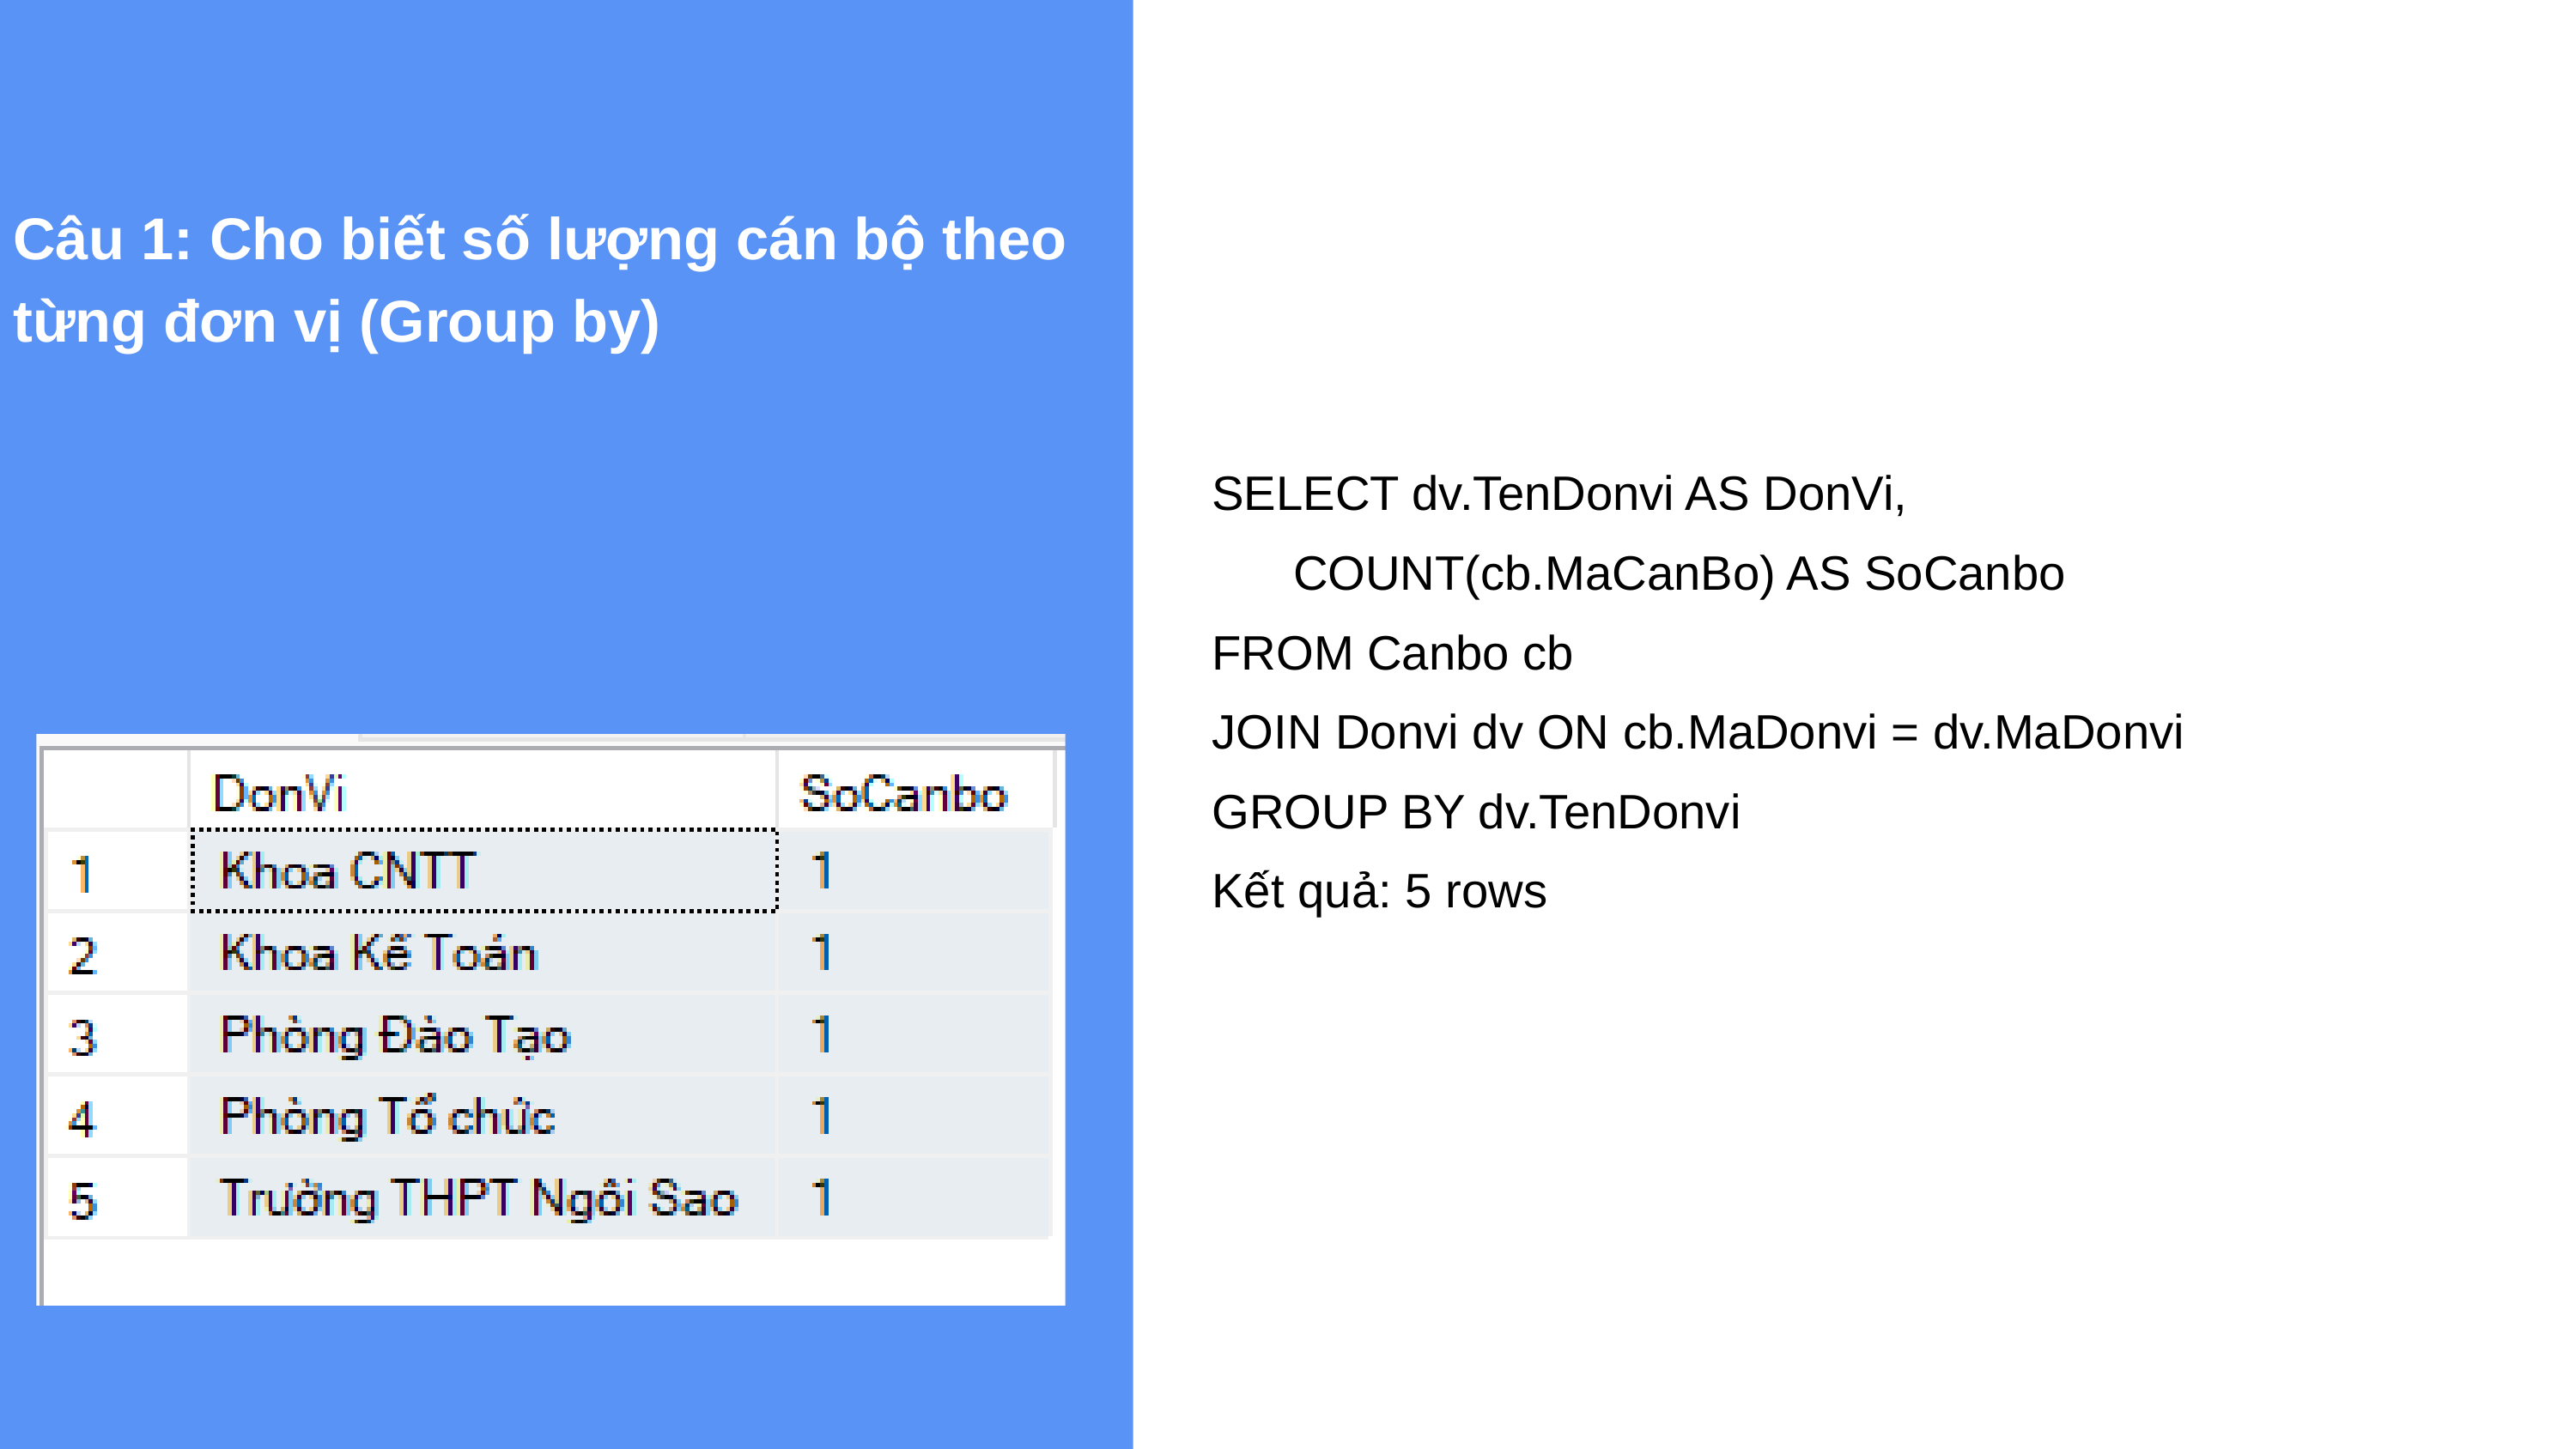

Câu 1: Cho biết số lượng cán bộ theo từng đơn vị (Group by)

SELECT dv.TenDonvi AS DonVi,
      COUNT(cb.MaCanBo) AS SoCanbo
FROM Canbo cb
JOIN Donvi dv ON cb.MaDonvi = dv.MaDonvi
GROUP BY dv.TenDonvi
Kết quả: 5 rows